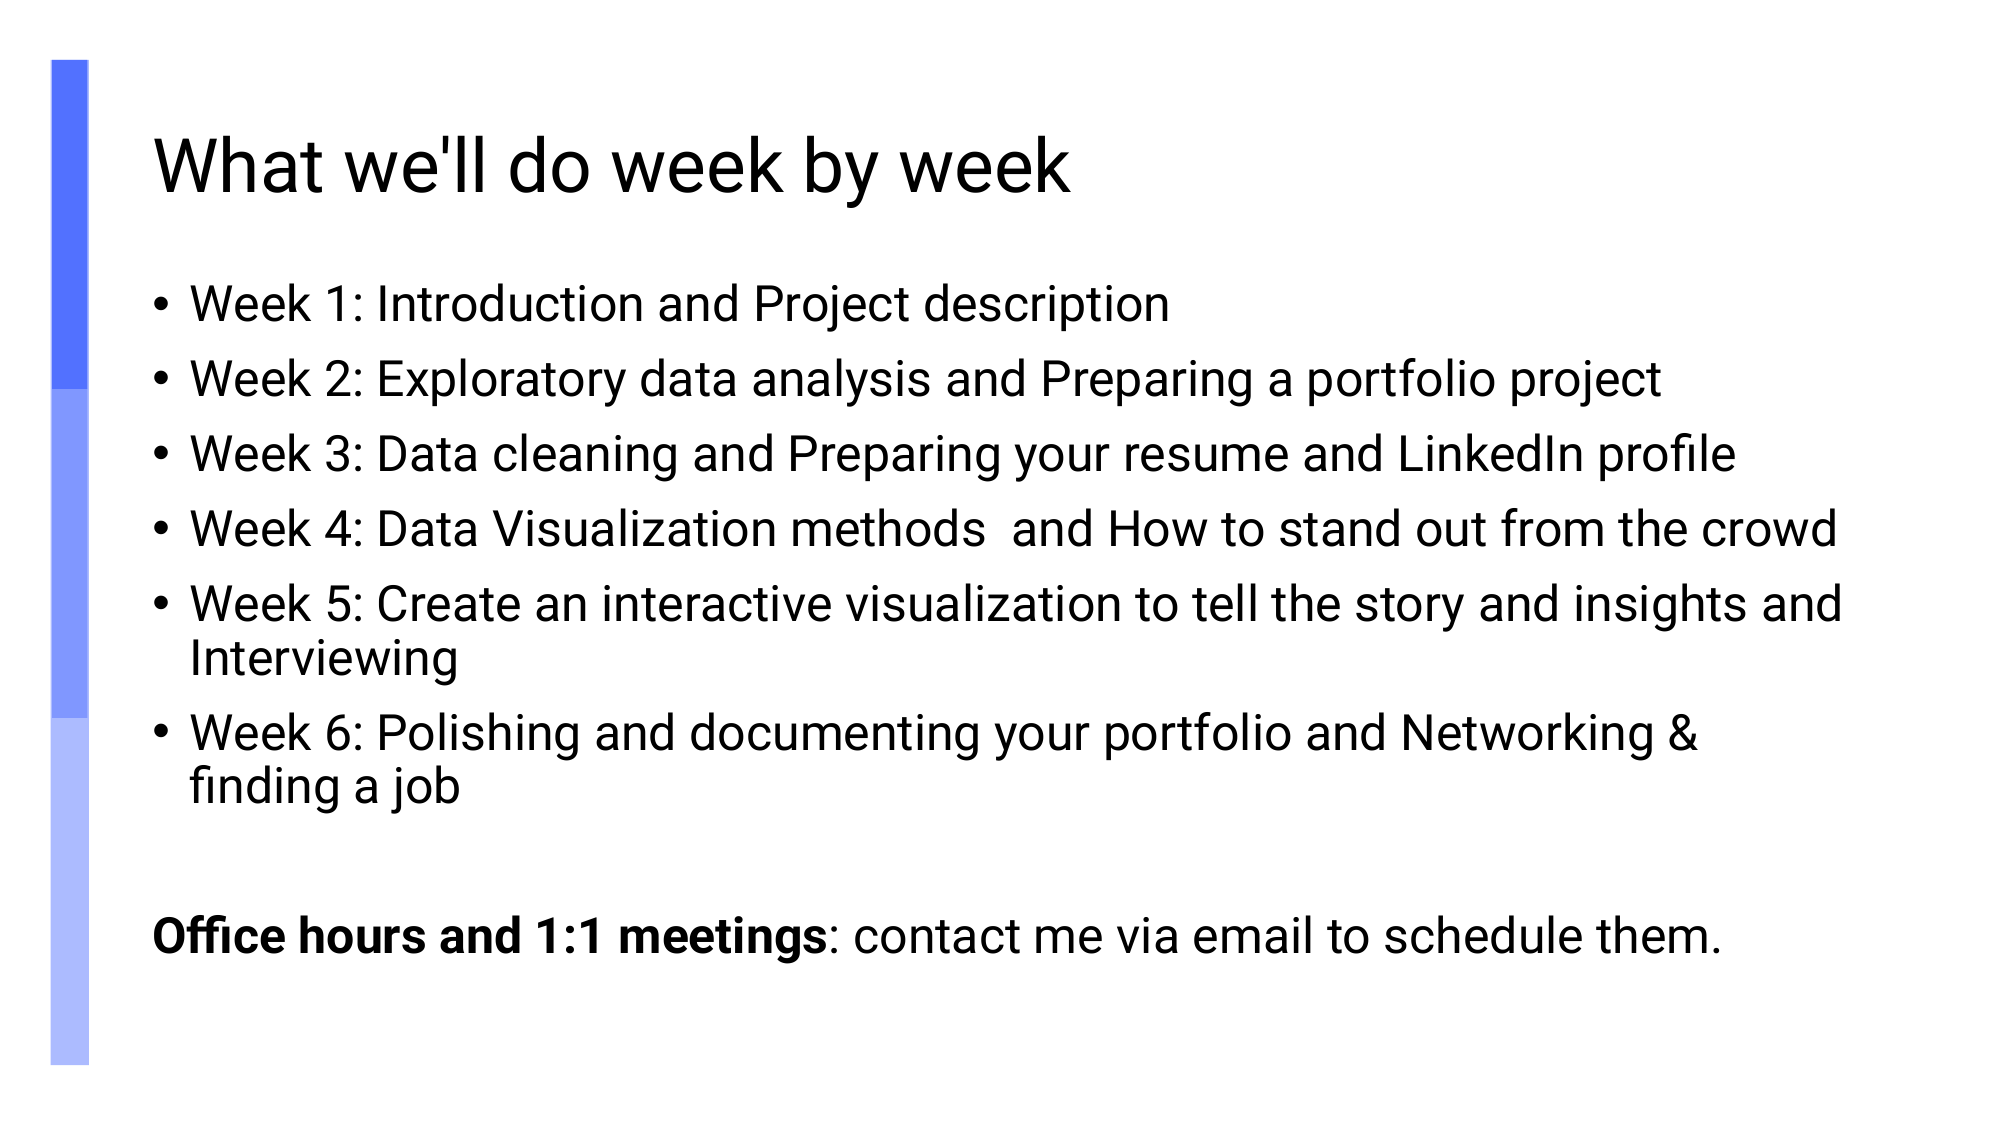

# What we'll do week by week
Week 1: Introduction and Project description
Week 2: Exploratory data analysis and Preparing a portfolio project
Week 3: Data cleaning and Preparing your resume and LinkedIn profile
Week 4: Data Visualization methods  and How to stand out from the crowd
Week 5: Create an interactive visualization to tell the story and insights and Interviewing
Week 6: Polishing and documenting your portfolio and Networking & finding a job

Office hours and 1:1 meetings: contact me via email to schedule them.